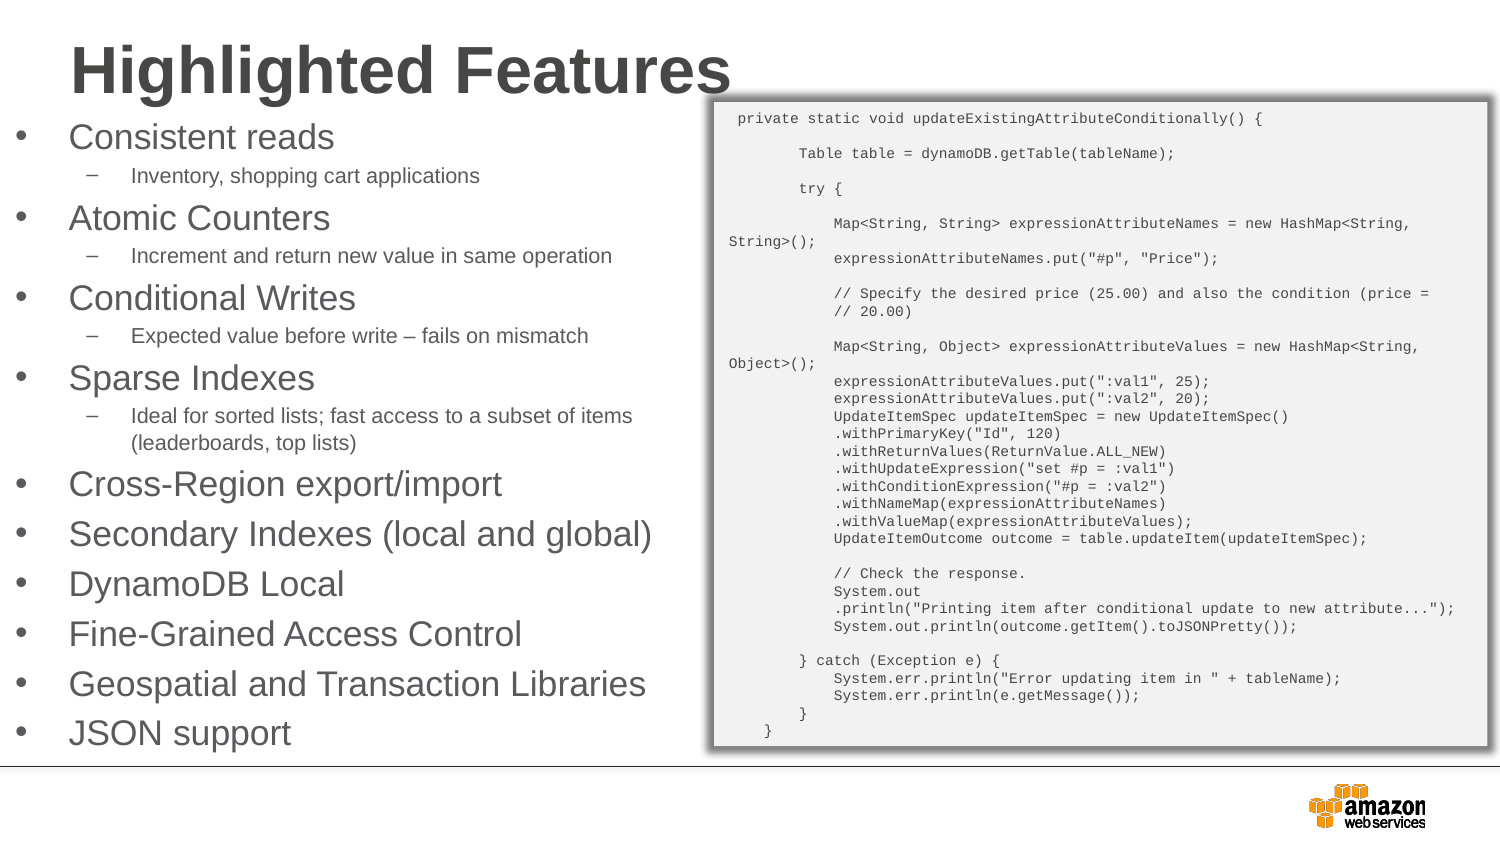

# Highlighted Features
 private static void updateExistingAttributeConditionally() {

        Table table = dynamoDB.getTable(tableName);

        try {

            Map<String, String> expressionAttributeNames = new HashMap<String, String>();
            expressionAttributeNames.put("#p", "Price");

            // Specify the desired price (25.00) and also the condition (price =
            // 20.00)

            Map<String, Object> expressionAttributeValues = new HashMap<String, Object>();
            expressionAttributeValues.put(":val1", 25);
            expressionAttributeValues.put(":val2", 20);
            UpdateItemSpec updateItemSpec = new UpdateItemSpec()
            .withPrimaryKey("Id", 120)
            .withReturnValues(ReturnValue.ALL_NEW)
            .withUpdateExpression("set #p = :val1")
            .withConditionExpression("#p = :val2")
            .withNameMap(expressionAttributeNames)
            .withValueMap(expressionAttributeValues);
            UpdateItemOutcome outcome = table.updateItem(updateItemSpec);

            // Check the response.
            System.out
            .println("Printing item after conditional update to new attribute...");
            System.out.println(outcome.getItem().toJSONPretty());

        } catch (Exception e) {
            System.err.println("Error updating item in " + tableName);
            System.err.println(e.getMessage());
        }
    }
Consistent reads
Inventory, shopping cart applications
Atomic Counters
Increment and return new value in same operation
Conditional Writes
Expected value before write – fails on mismatch
Sparse Indexes
Ideal for sorted lists; fast access to a subset of items (leaderboards, top lists)
Cross-Region export/import
Secondary Indexes (local and global)
DynamoDB Local
Fine-Grained Access Control
Geospatial and Transaction Libraries
JSON support